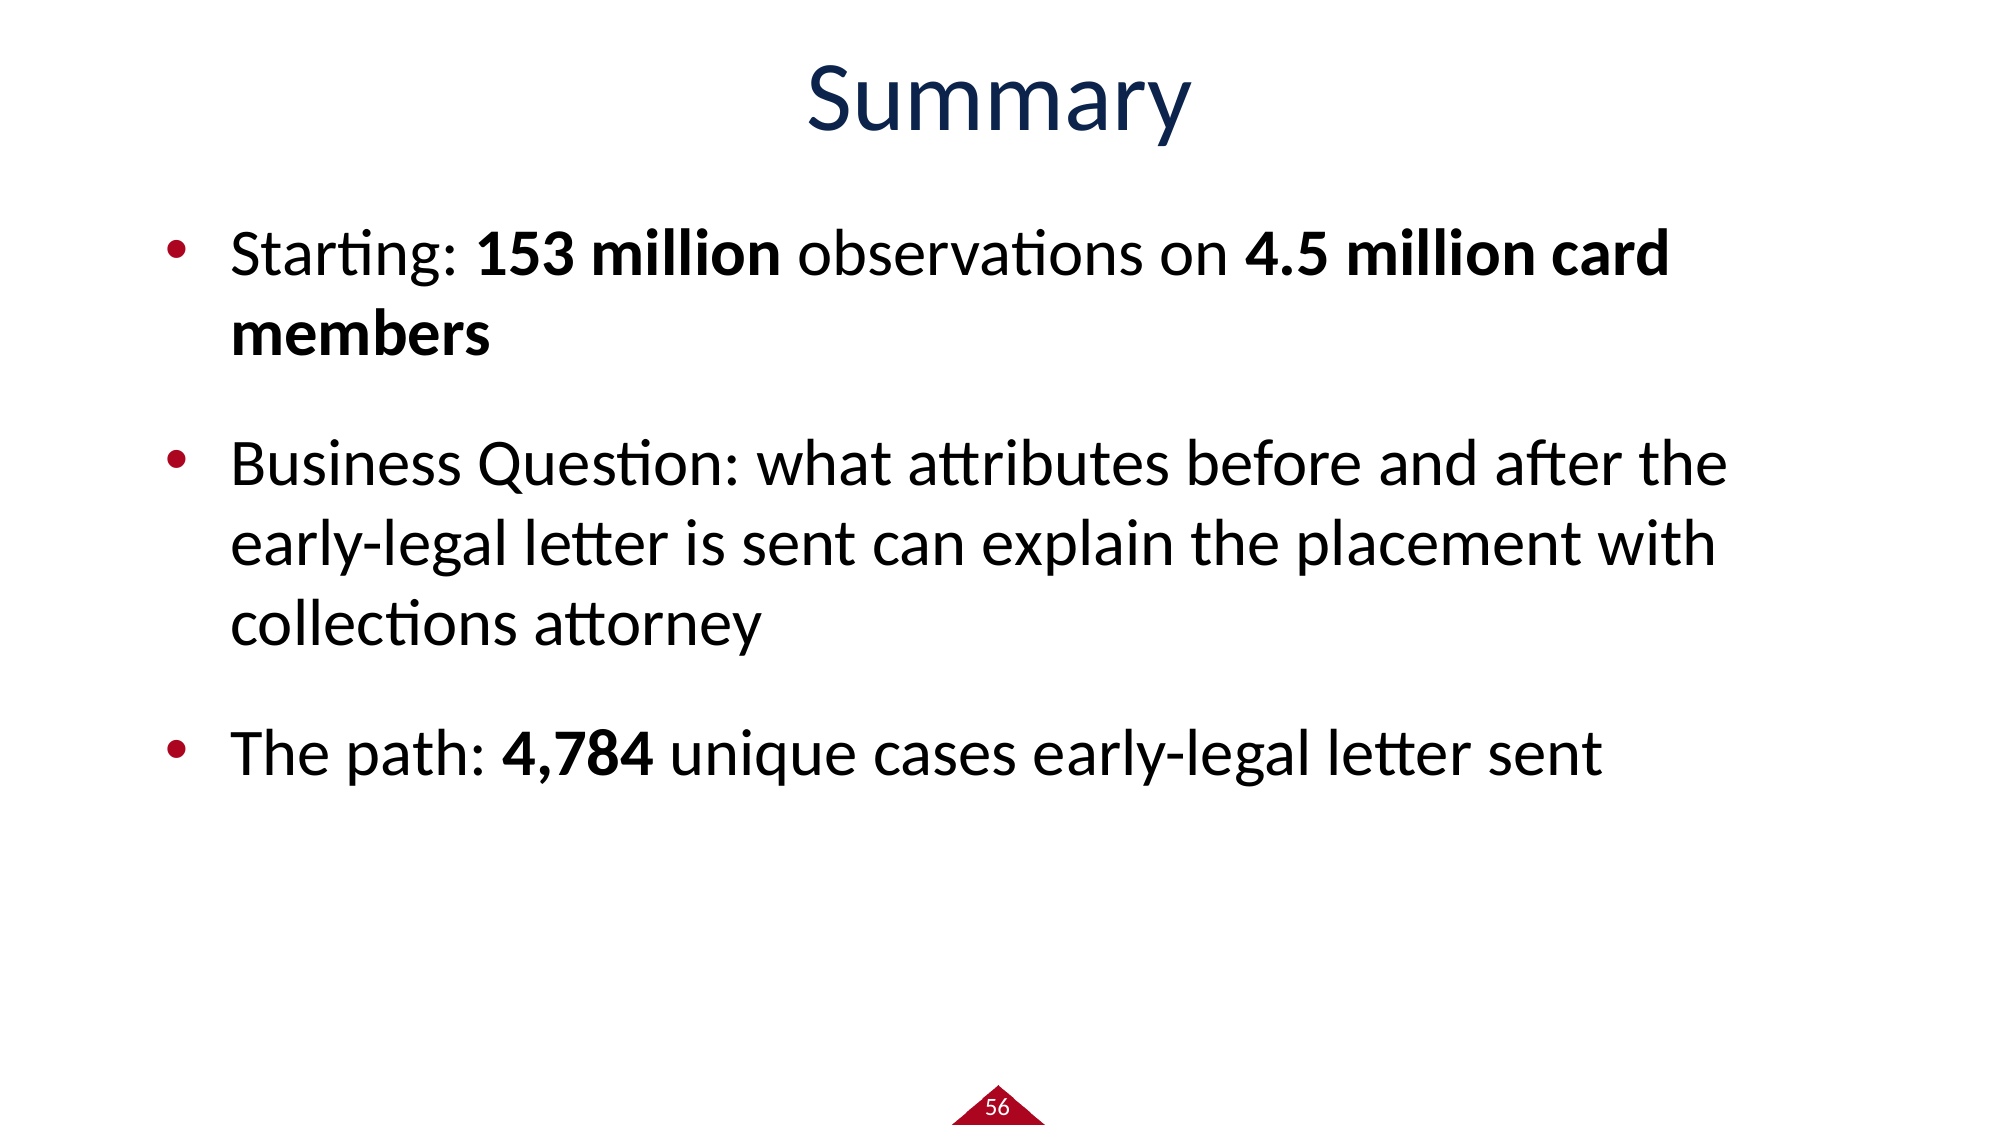

# Summary
Starting: 153 million observations on 4.5 million card members
Business Question: what attributes before and after the early-legal letter is sent can explain the placement with collections attorney
The path: 4,784 unique cases early-legal letter sent
56